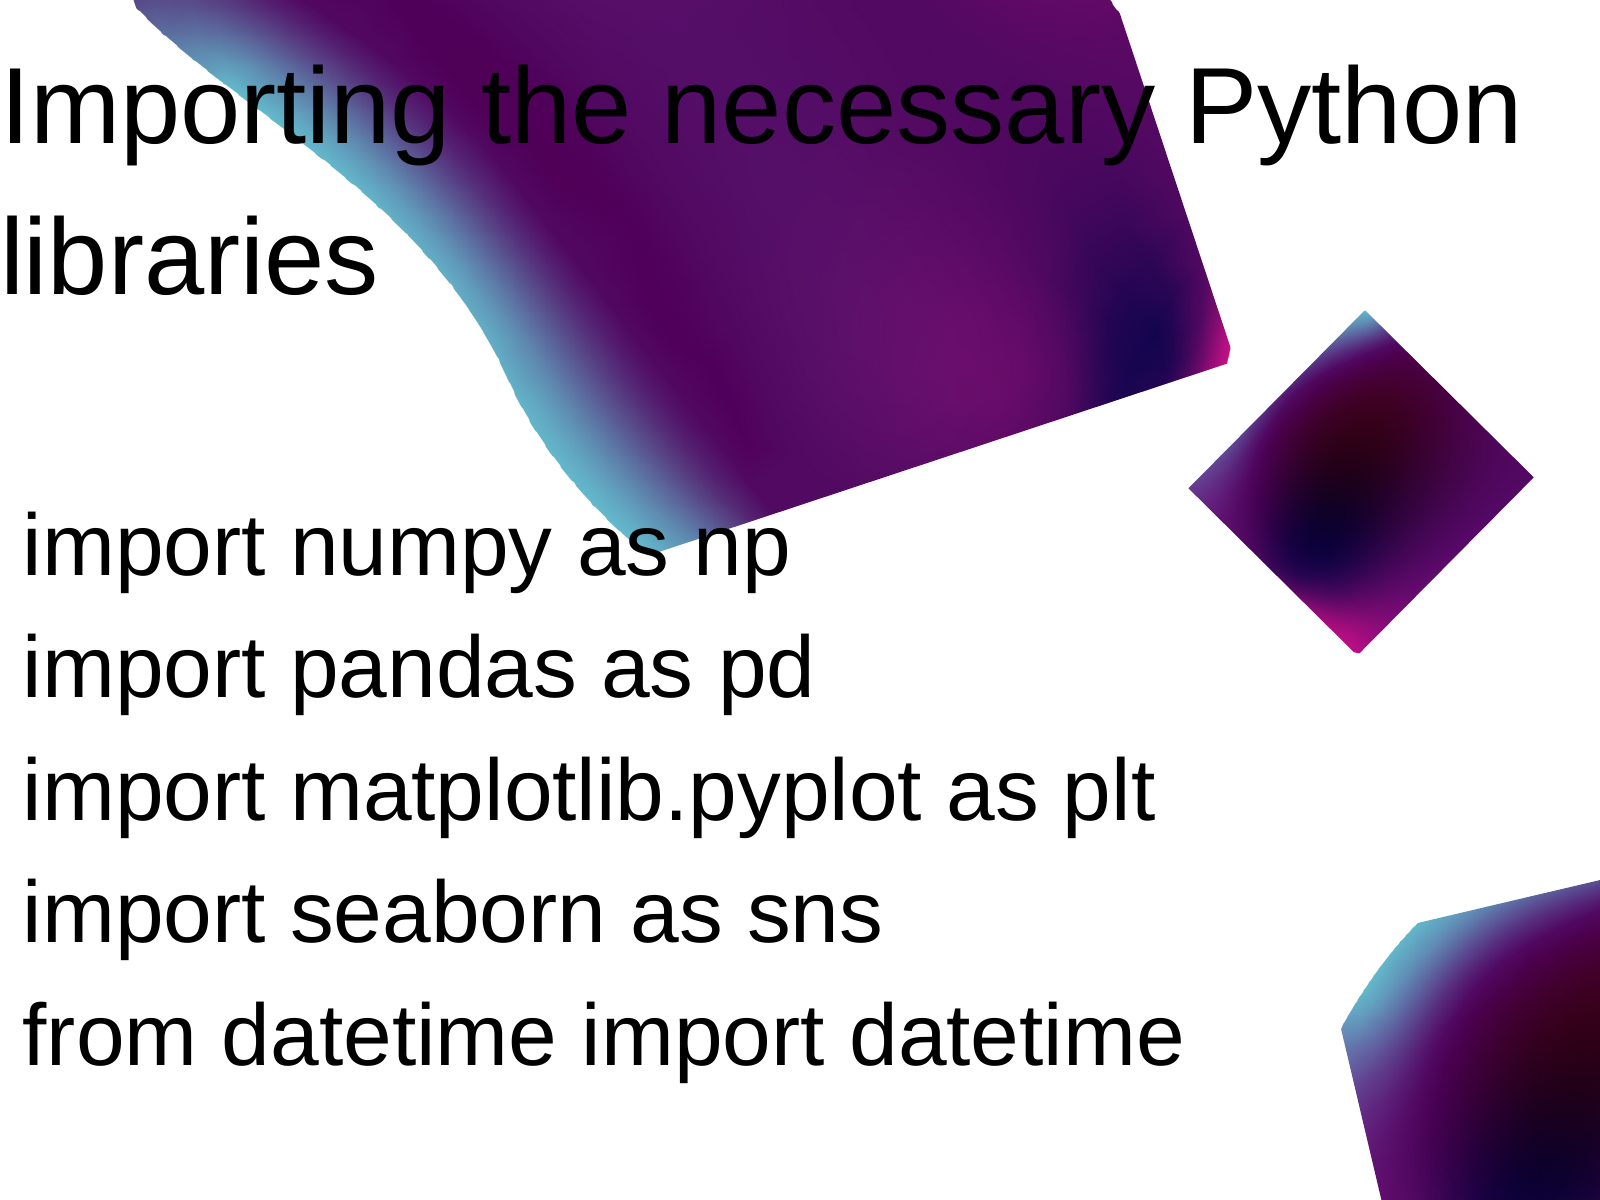

Importing the necessary Python libraries

import numpy as np
import pandas as pd
import matplotlib.pyplot as plt
import seaborn as sns
from datetime import datetime